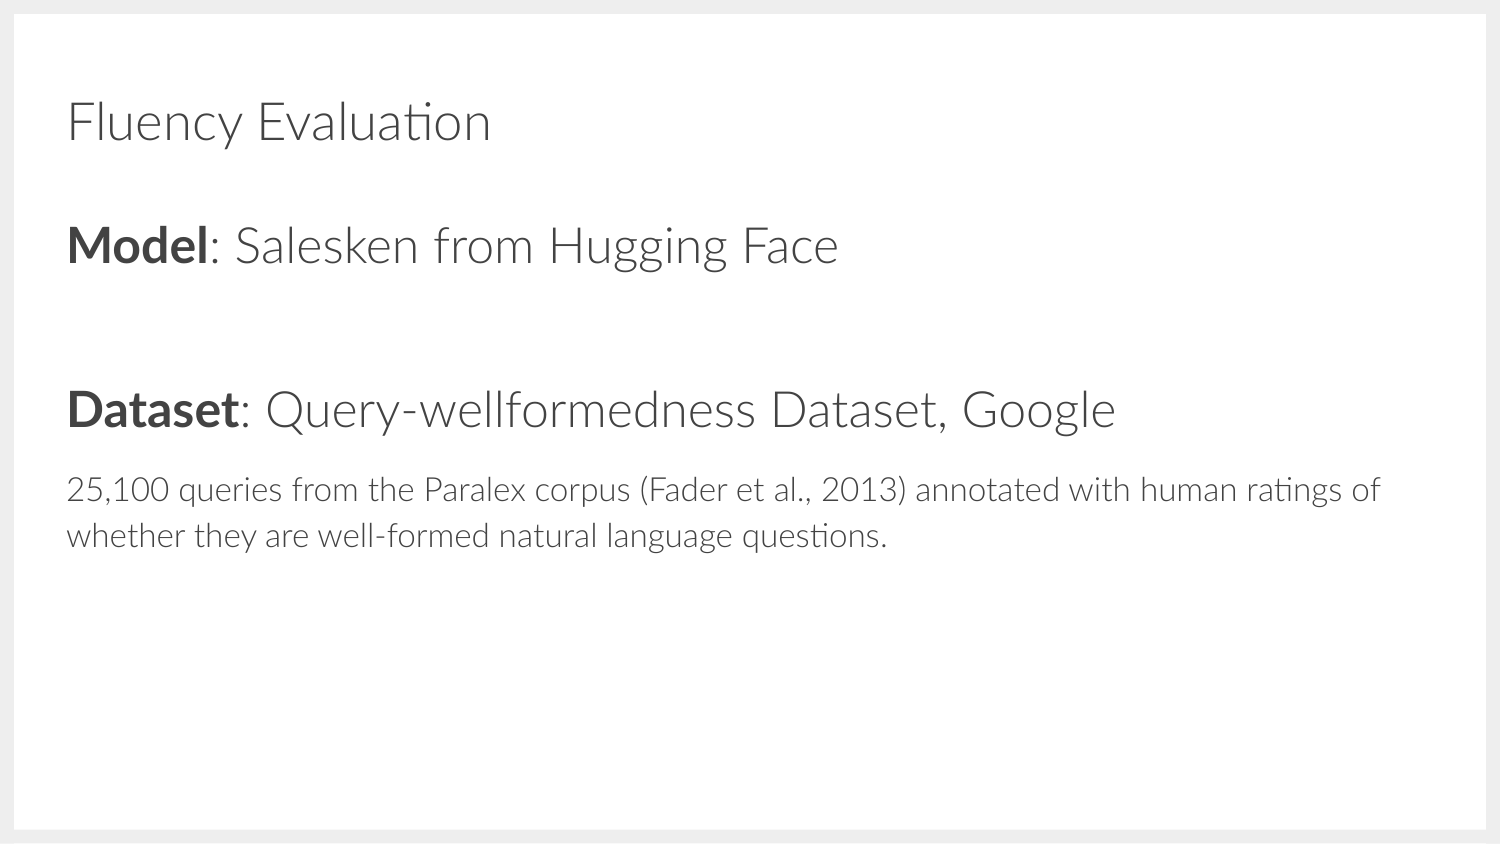

# Fluency Evaluation
Model: Salesken from Hugging Face

Dataset: Query-wellformedness Dataset, Google
25,100 queries from the Paralex corpus (Fader et al., 2013) annotated with human ratings of whether they are well-formed natural language questions.